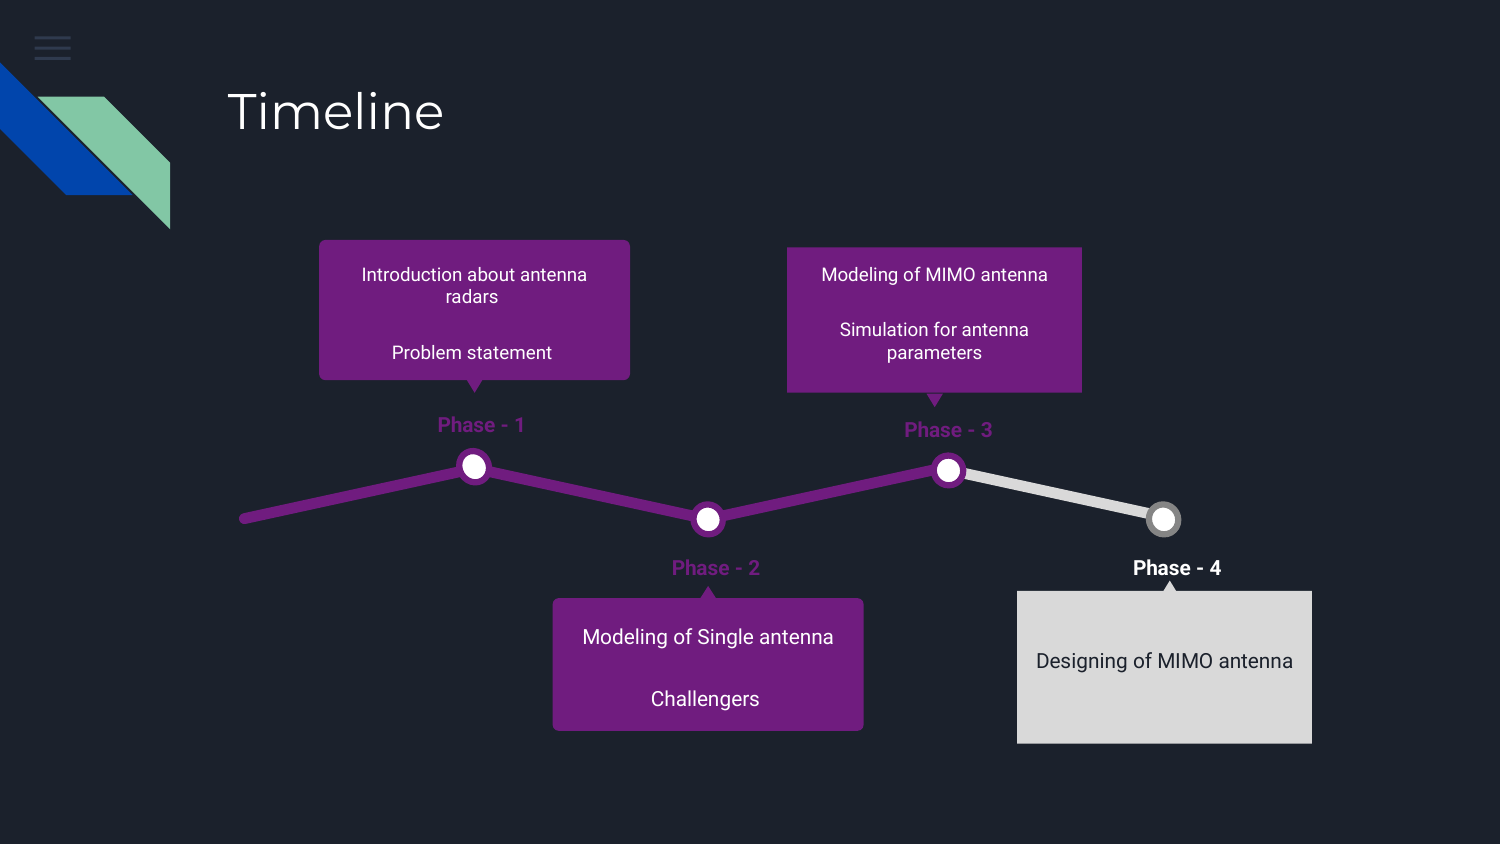

# Timeline

Introduction about antenna radars
Problem statement

Phase - 1

Modeling of MIMO antenna
Simulation for antenna parameters

Phase - 3

Phase - 2

Modeling of Single antenna
Challengers

Phase - 4

Designing of MIMO antenna